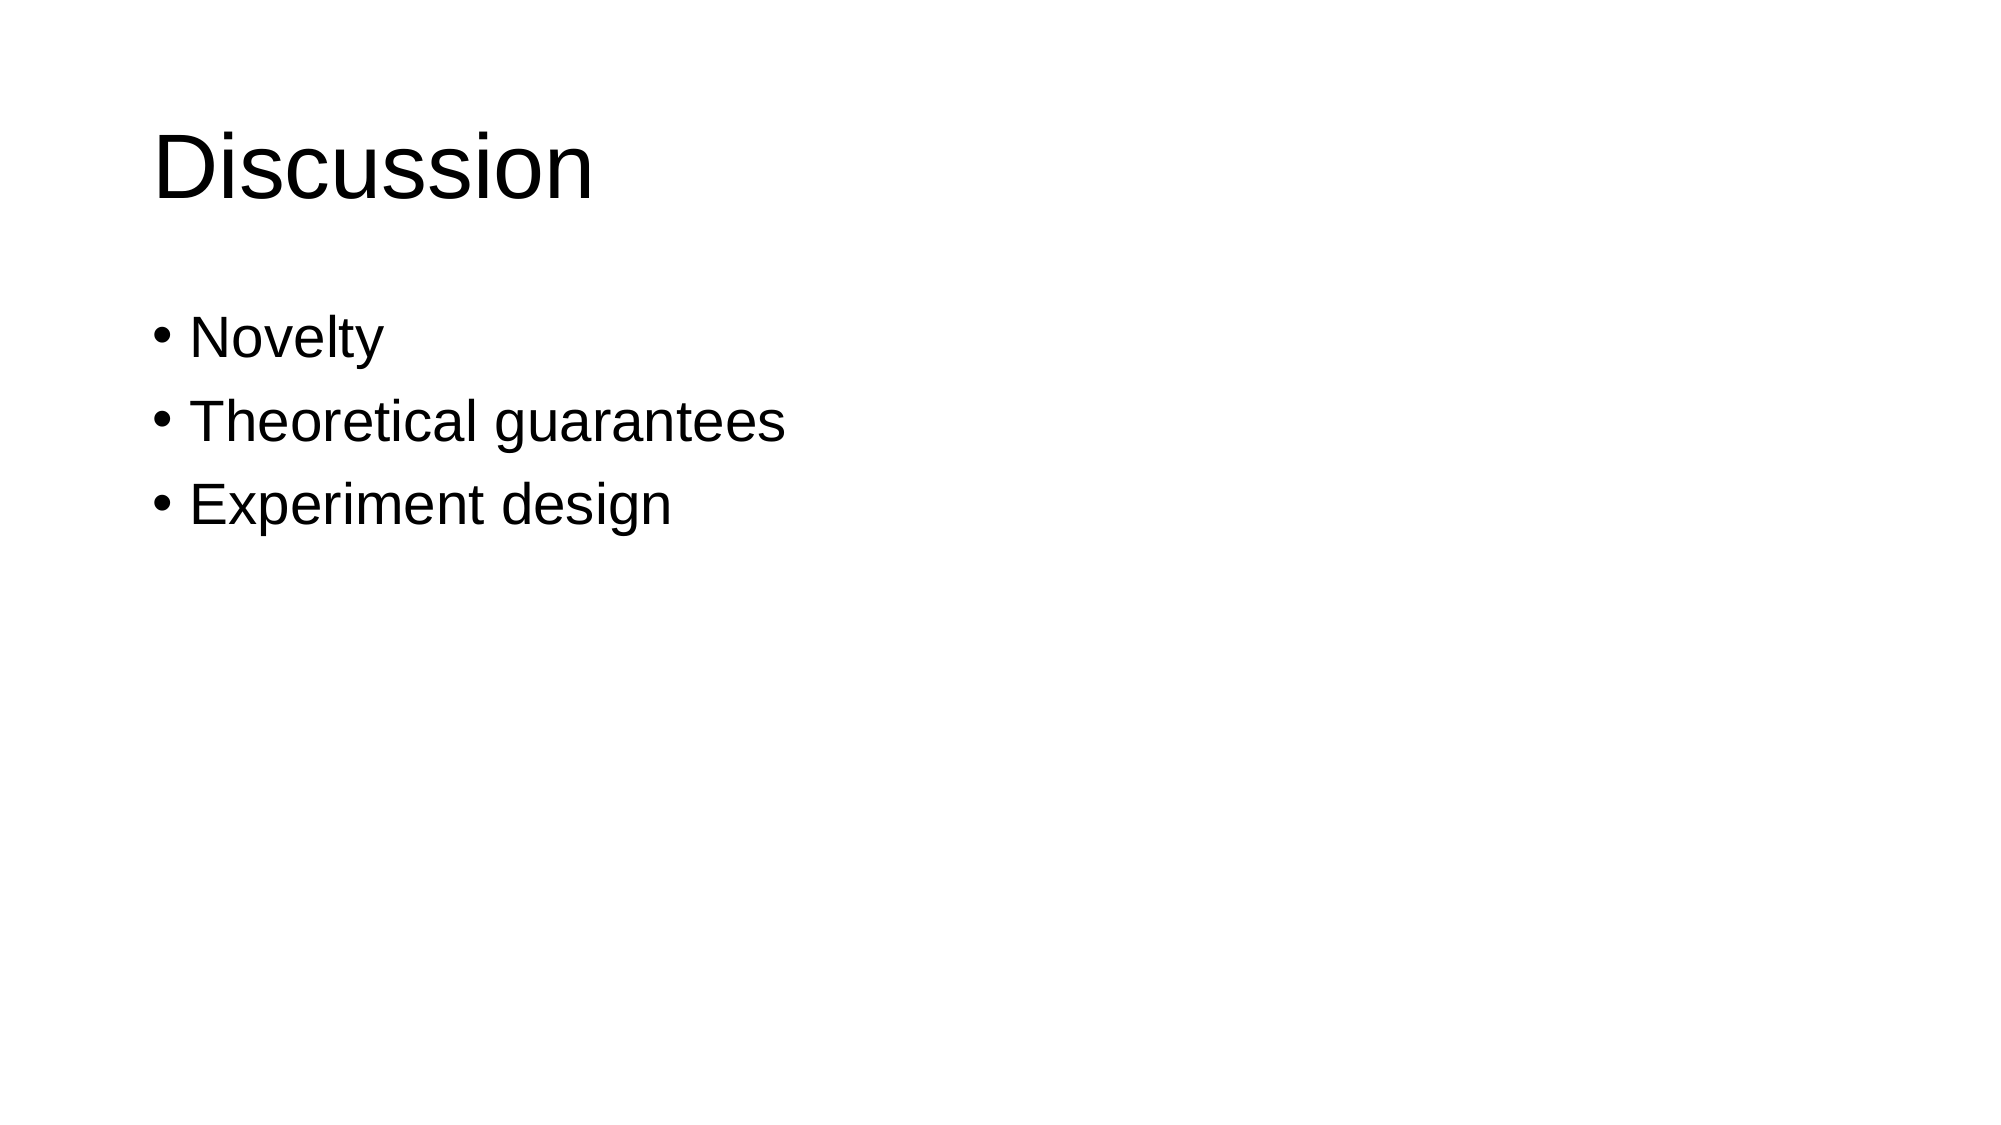

# Discussion
Novelty
Theoretical guarantees
Experiment design